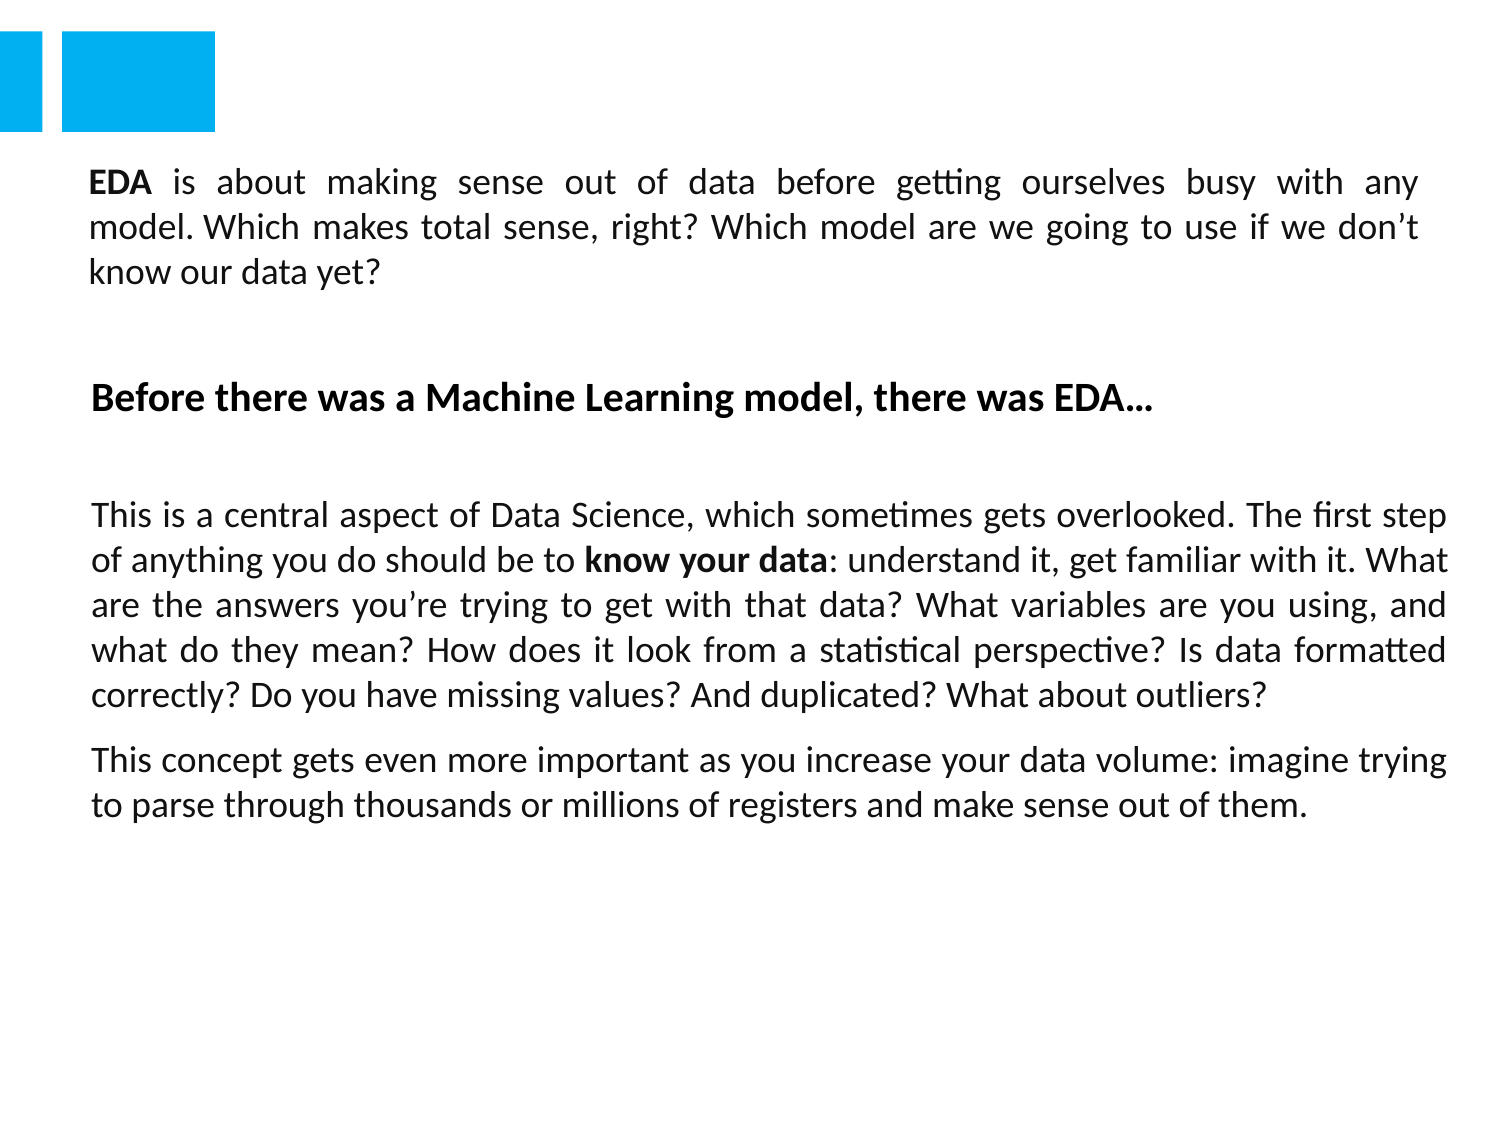

EDA is about making sense out of data before getting ourselves busy with any model. Which makes total sense, right? Which model are we going to use if we don’t know our data yet?
Before there was a Machine Learning model, there was EDA…

This is a central aspect of Data Science, which sometimes gets overlooked. The first step of anything you do should be to know your data: understand it, get familiar with it. What are the answers you’re trying to get with that data? What variables are you using, and what do they mean? How does it look from a statistical perspective? Is data formatted correctly? Do you have missing values? And duplicated? What about outliers?

This concept gets even more important as you increase your data volume: imagine trying to parse through thousands or millions of registers and make sense out of them.